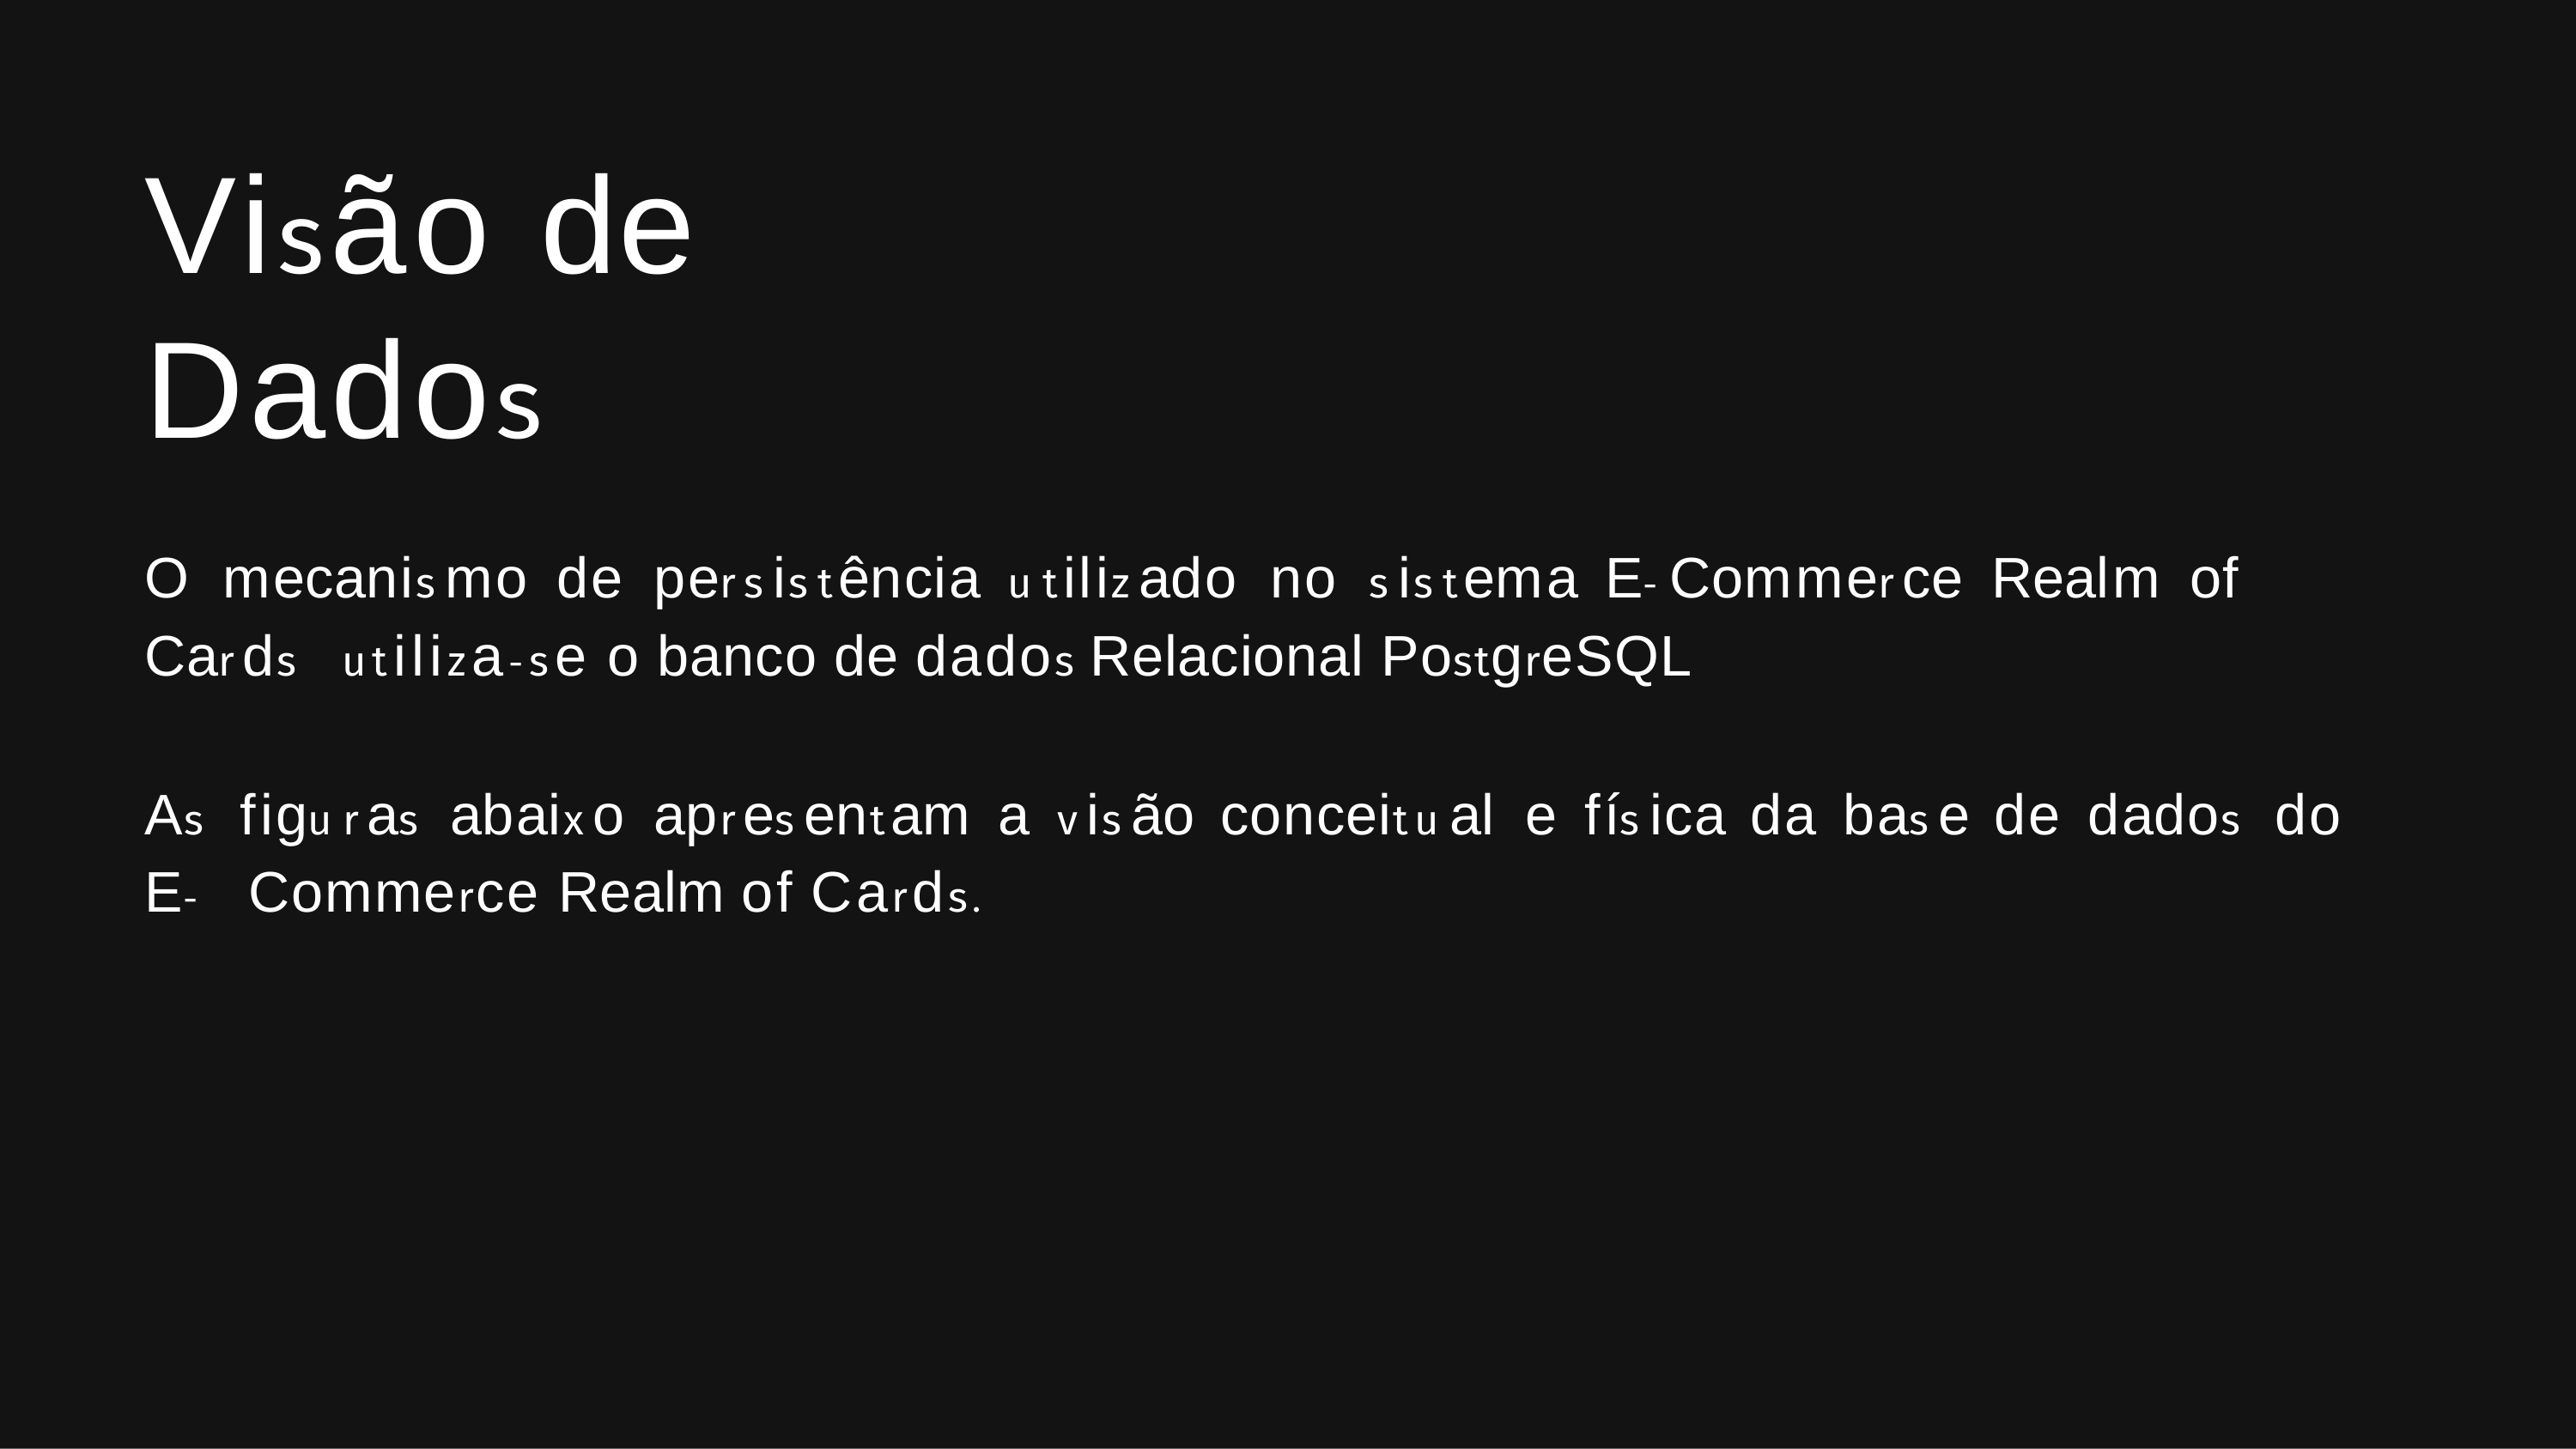

# Visão de Dados
O	mecanismo	de	persistência	utilizado	no	sistema	E-Commerce	Realm	of	Cards  utiliza-se o banco de dados Relacional PostgreSQL

As	figuras	abaixo	apresentam	a	visão	conceitual	e	física	da	base	de	dados	do	E-  Commerce Realm of Cards.